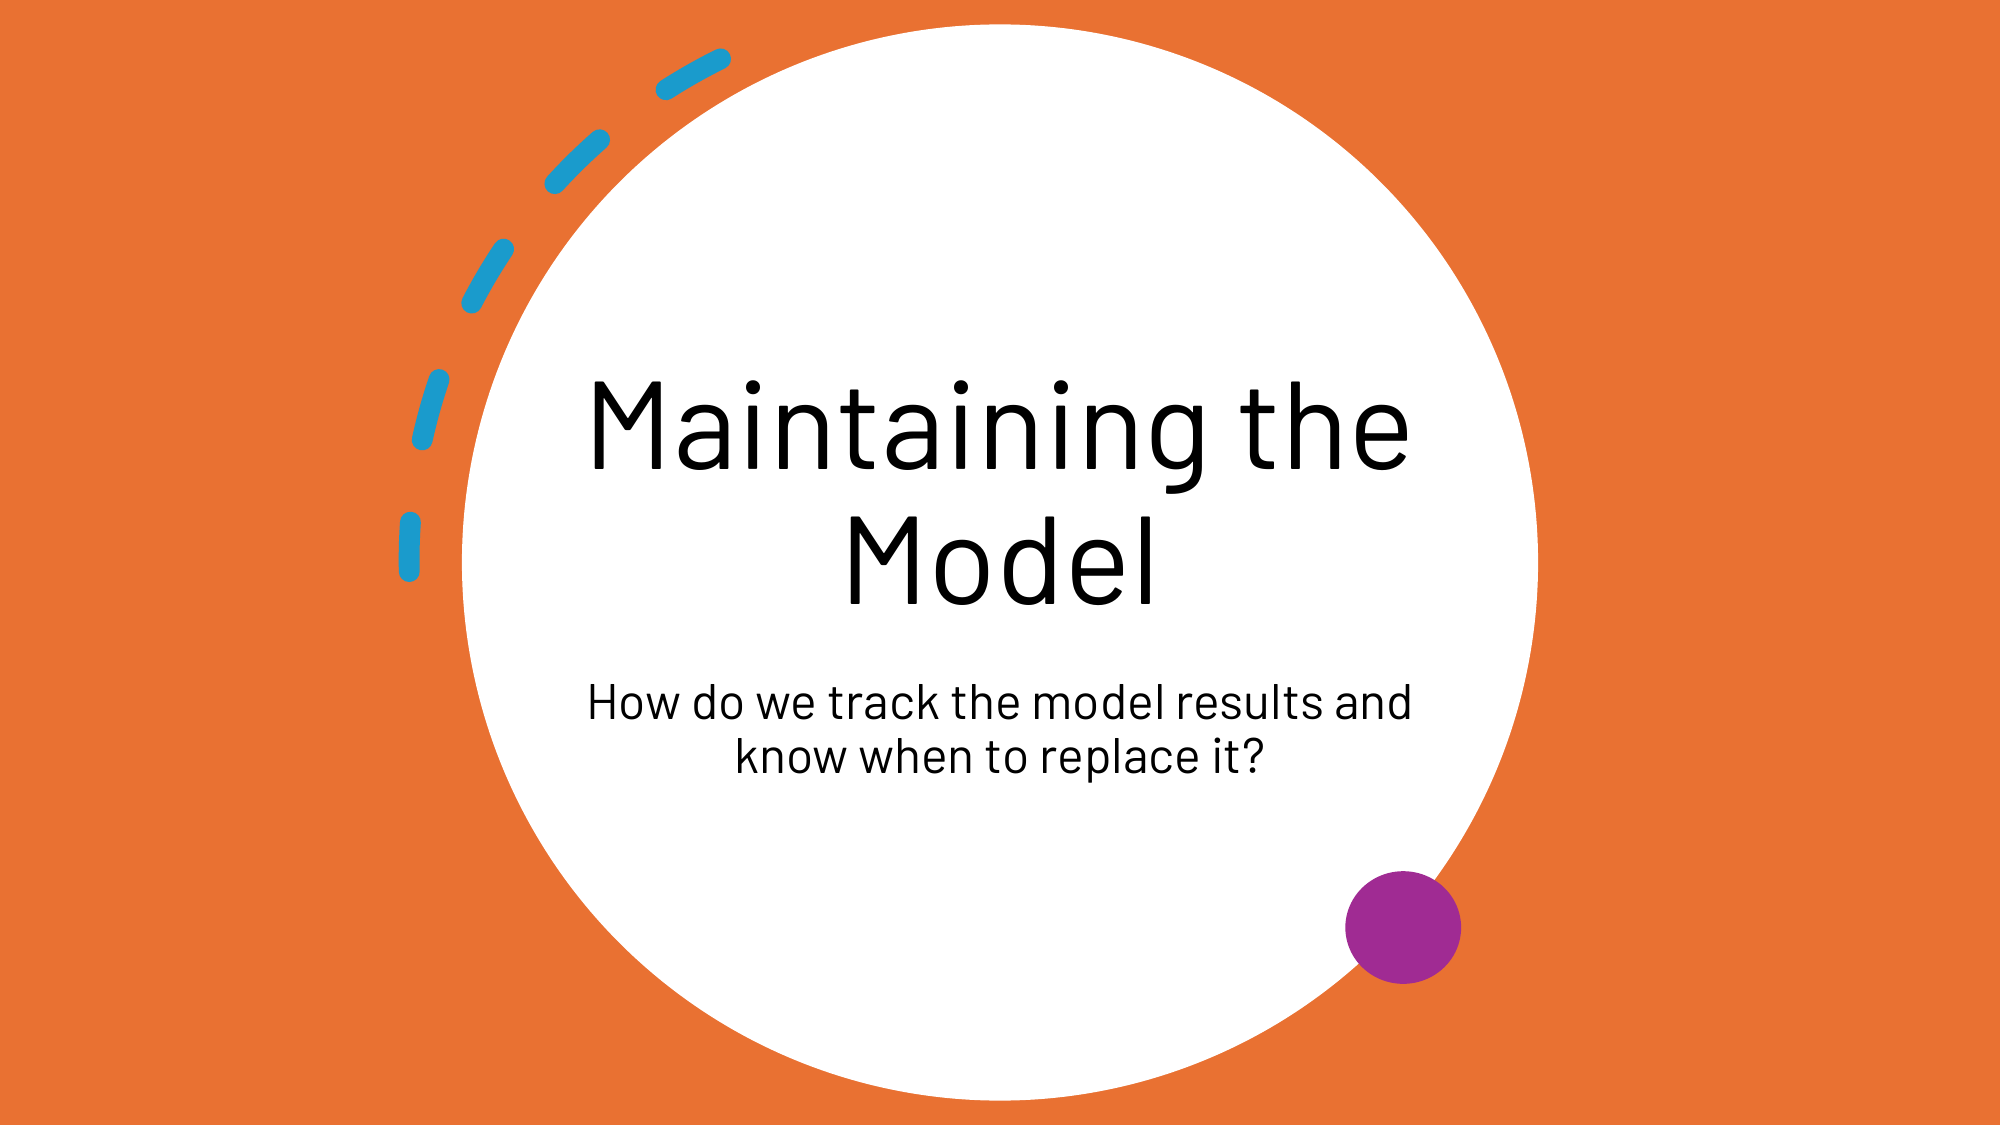

# Maintaining the Model
How do we track the model results and know when to replace it?